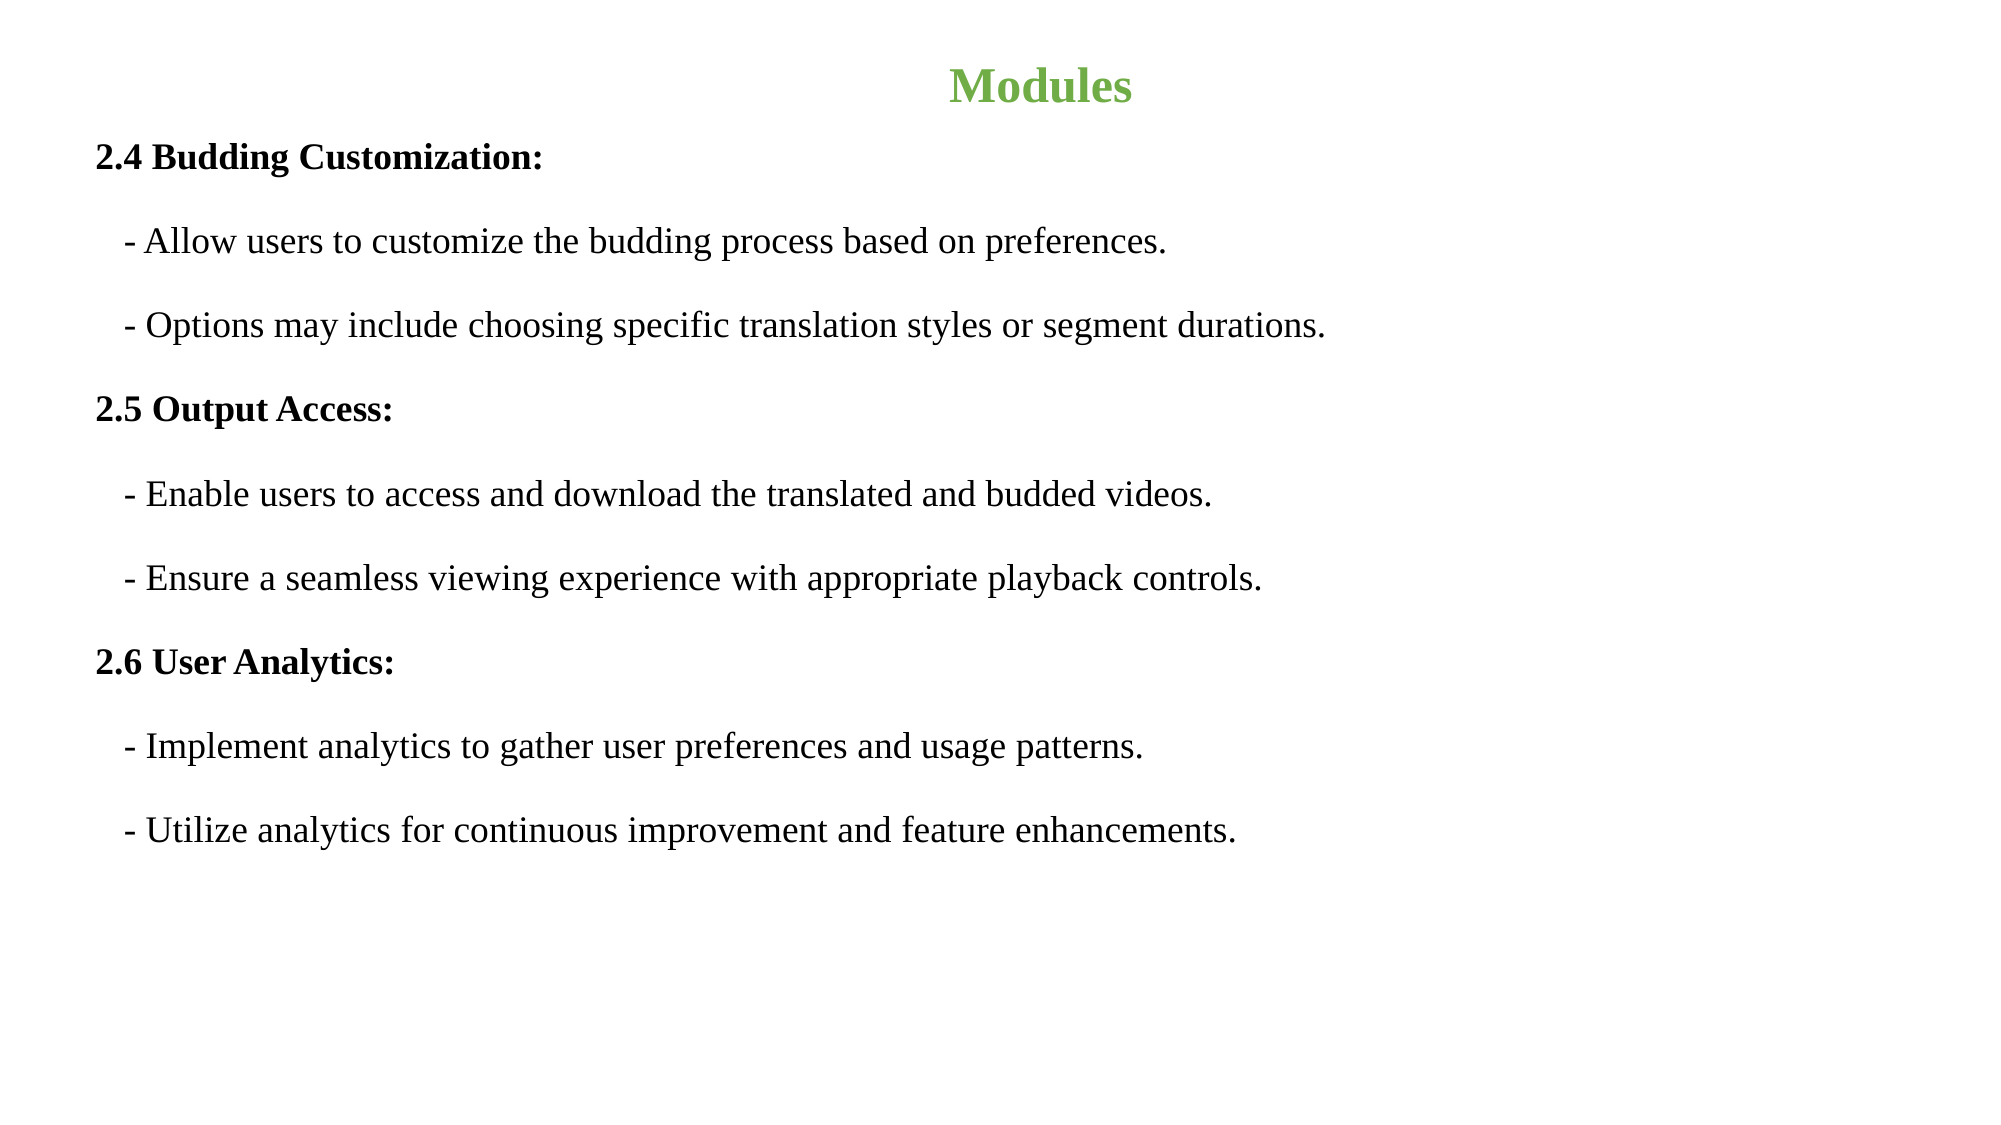

Modules
2.4 Budding Customization:
   - Allow users to customize the budding process based on preferences.
   - Options may include choosing specific translation styles or segment durations.
2.5 Output Access:
   - Enable users to access and download the translated and budded videos.
   - Ensure a seamless viewing experience with appropriate playback controls.
2.6 User Analytics:
   - Implement analytics to gather user preferences and usage patterns.
   - Utilize analytics for continuous improvement and feature enhancements.